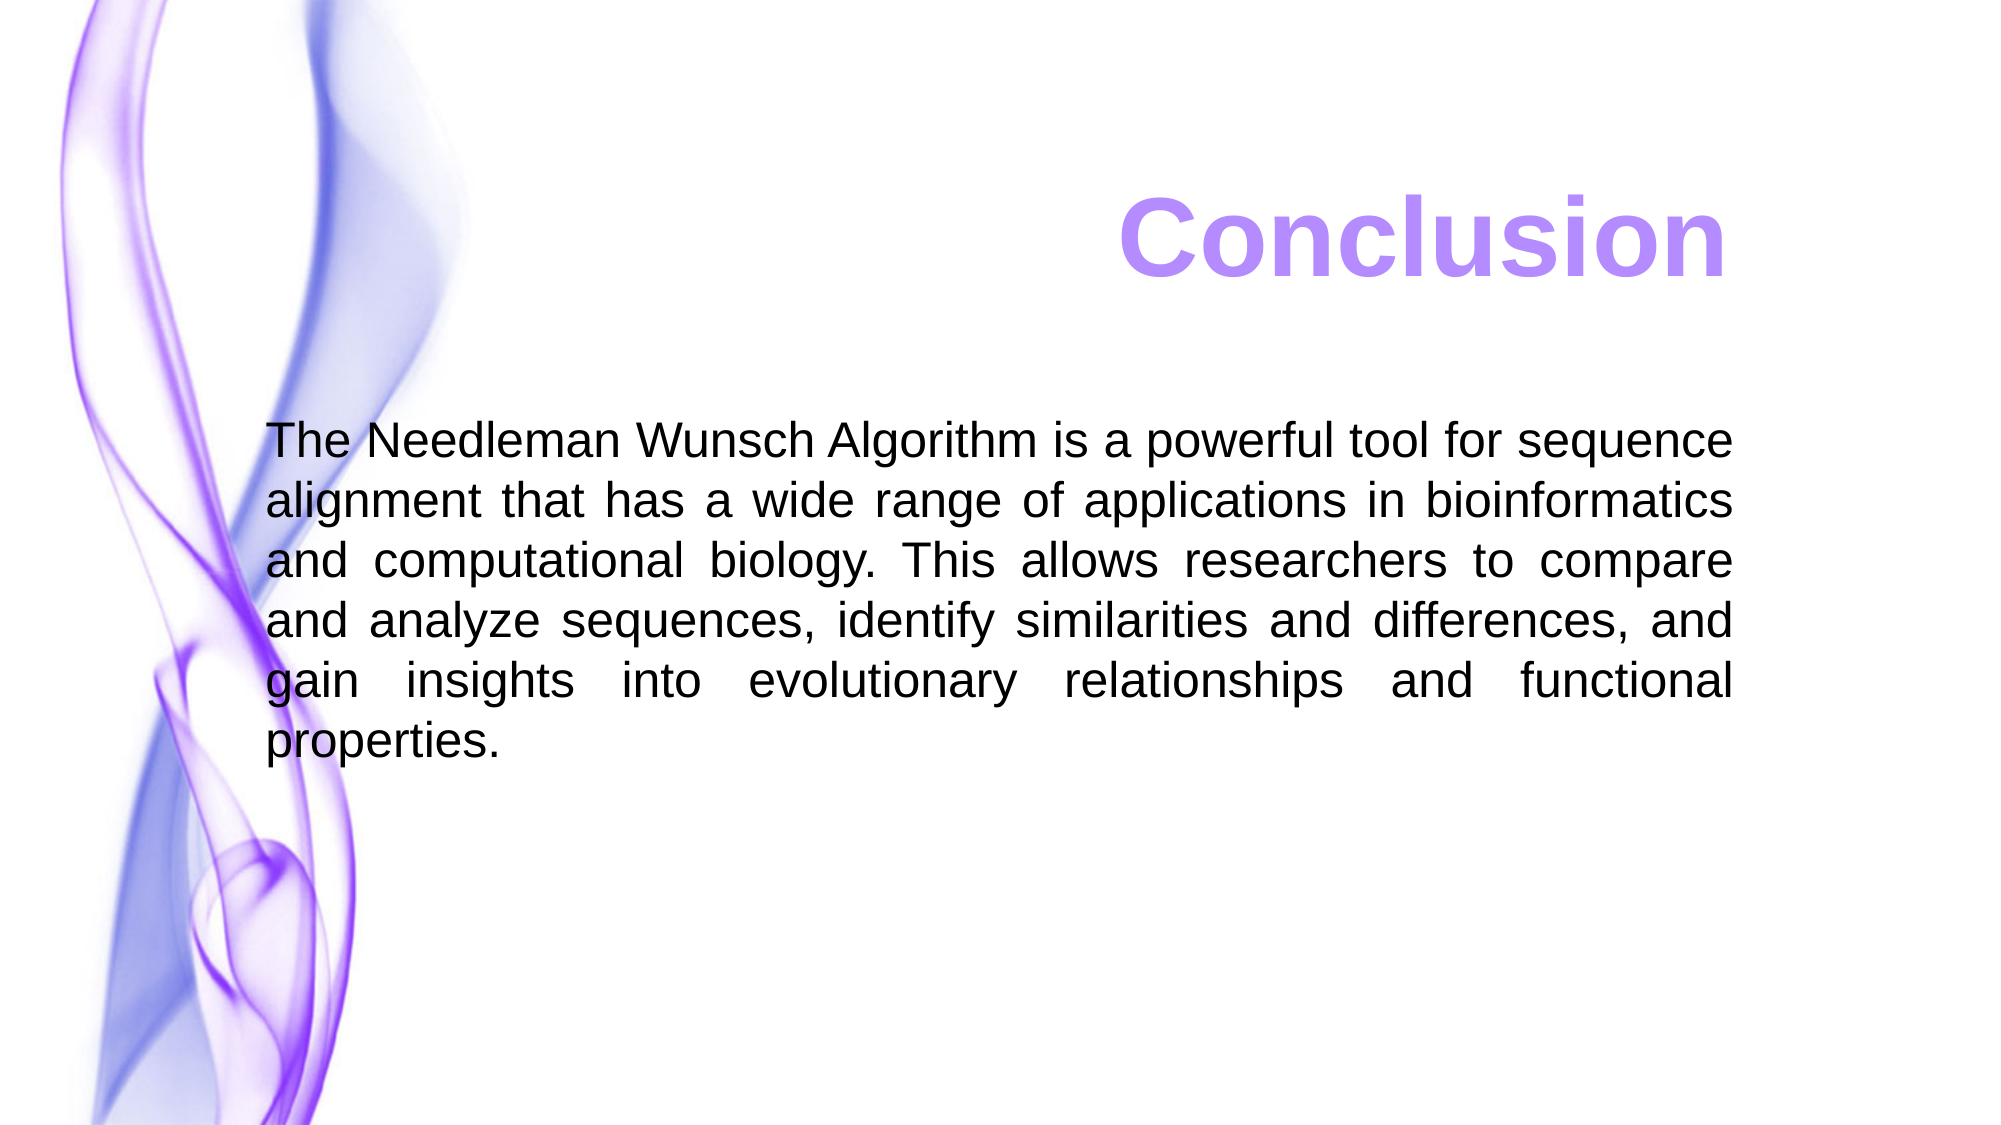

Conclusion
The Needleman Wunsch Algorithm is a powerful tool for sequence alignment that has a wide range of applications in bioinformatics and computational biology. This allows researchers to compare and analyze sequences, identify similarities and differences, and gain insights into evolutionary relationships and functional properties.